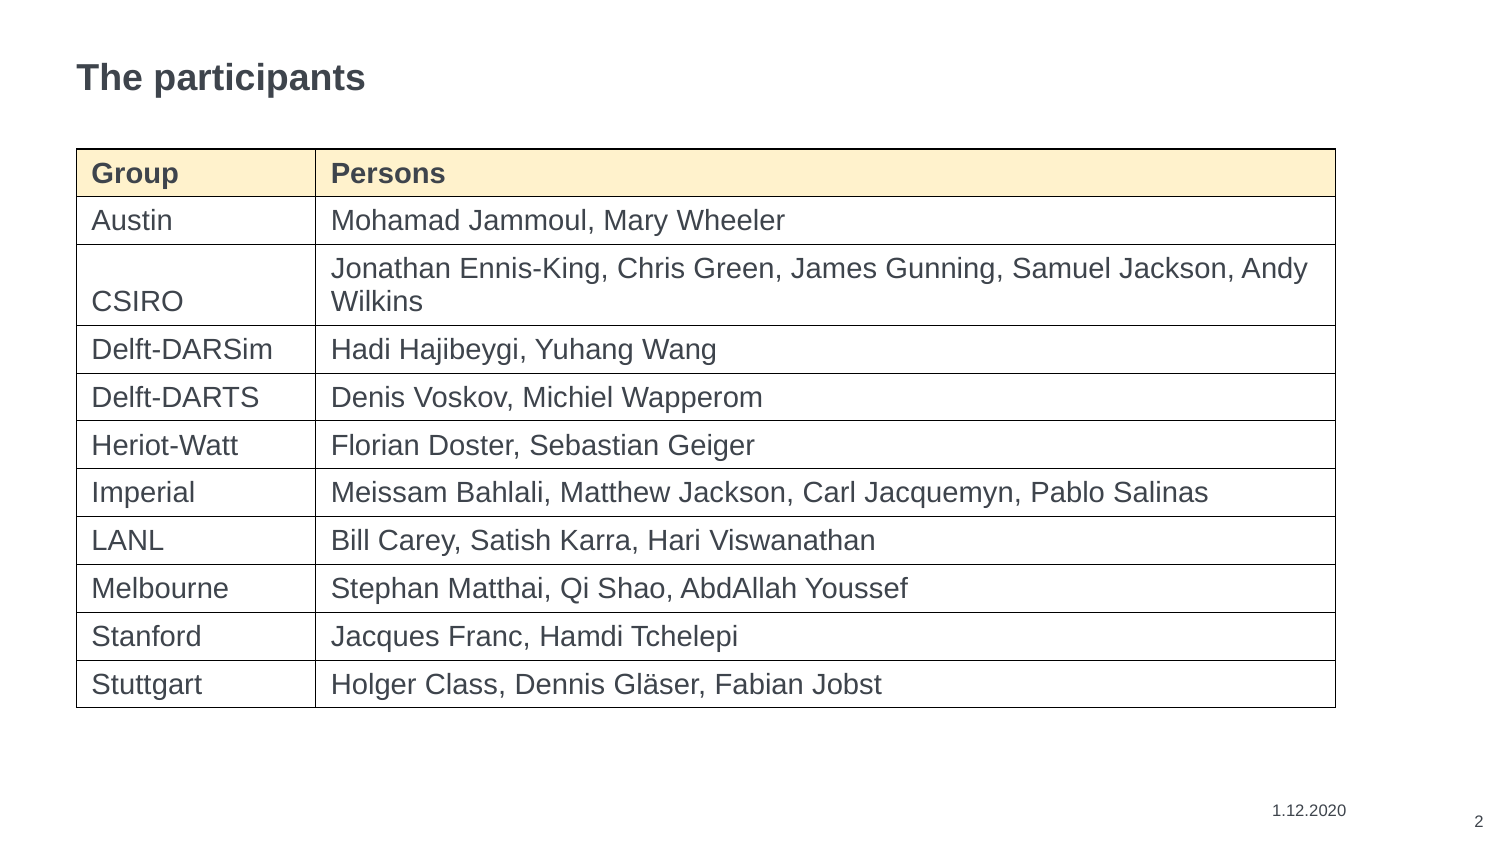

# The participants
| Group | Persons |
| --- | --- |
| Austin | Mohamad Jammoul, Mary Wheeler |
| CSIRO | Jonathan Ennis-King, Chris Green, James Gunning, Samuel Jackson, Andy Wilkins |
| Delft-DARSim | Hadi Hajibeygi, Yuhang Wang |
| Delft-DARTS | Denis Voskov, Michiel Wapperom |
| Heriot-Watt | Florian Doster, Sebastian Geiger |
| Imperial | Meissam Bahlali, Matthew Jackson, Carl Jacquemyn, Pablo Salinas |
| LANL | Bill Carey, Satish Karra, Hari Viswanathan |
| Melbourne | Stephan Matthai, Qi Shao, AbdAllah Youssef |
| Stanford | Jacques Franc, Hamdi Tchelepi |
| Stuttgart | Holger Class, Dennis Gläser, Fabian Jobst |
1.12.2020
2